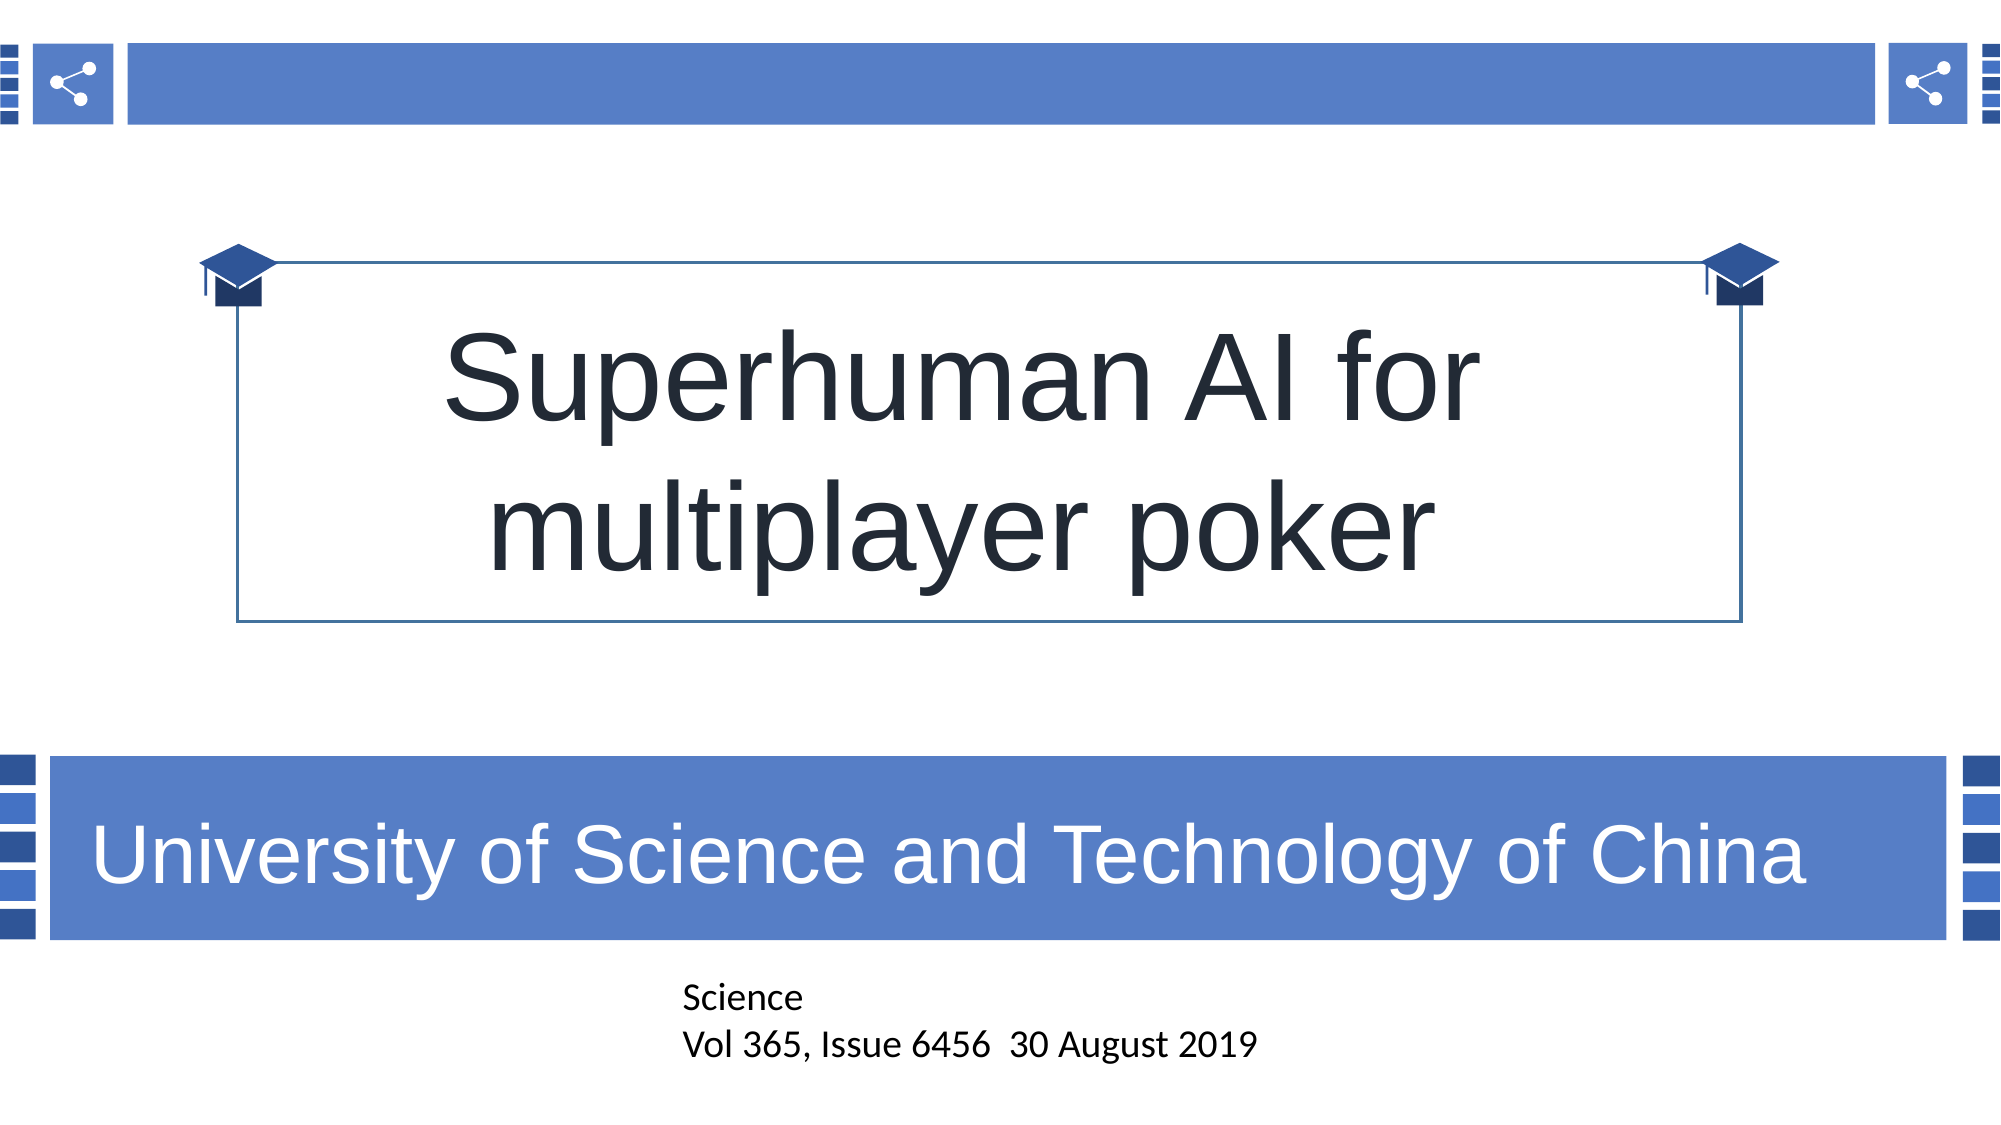

RESEARCH BACKGROUND

Superhuman AI for multiplayer poker

University of Science and Technology of China
Science
Vol 365, Issue 6456  30 August 2019